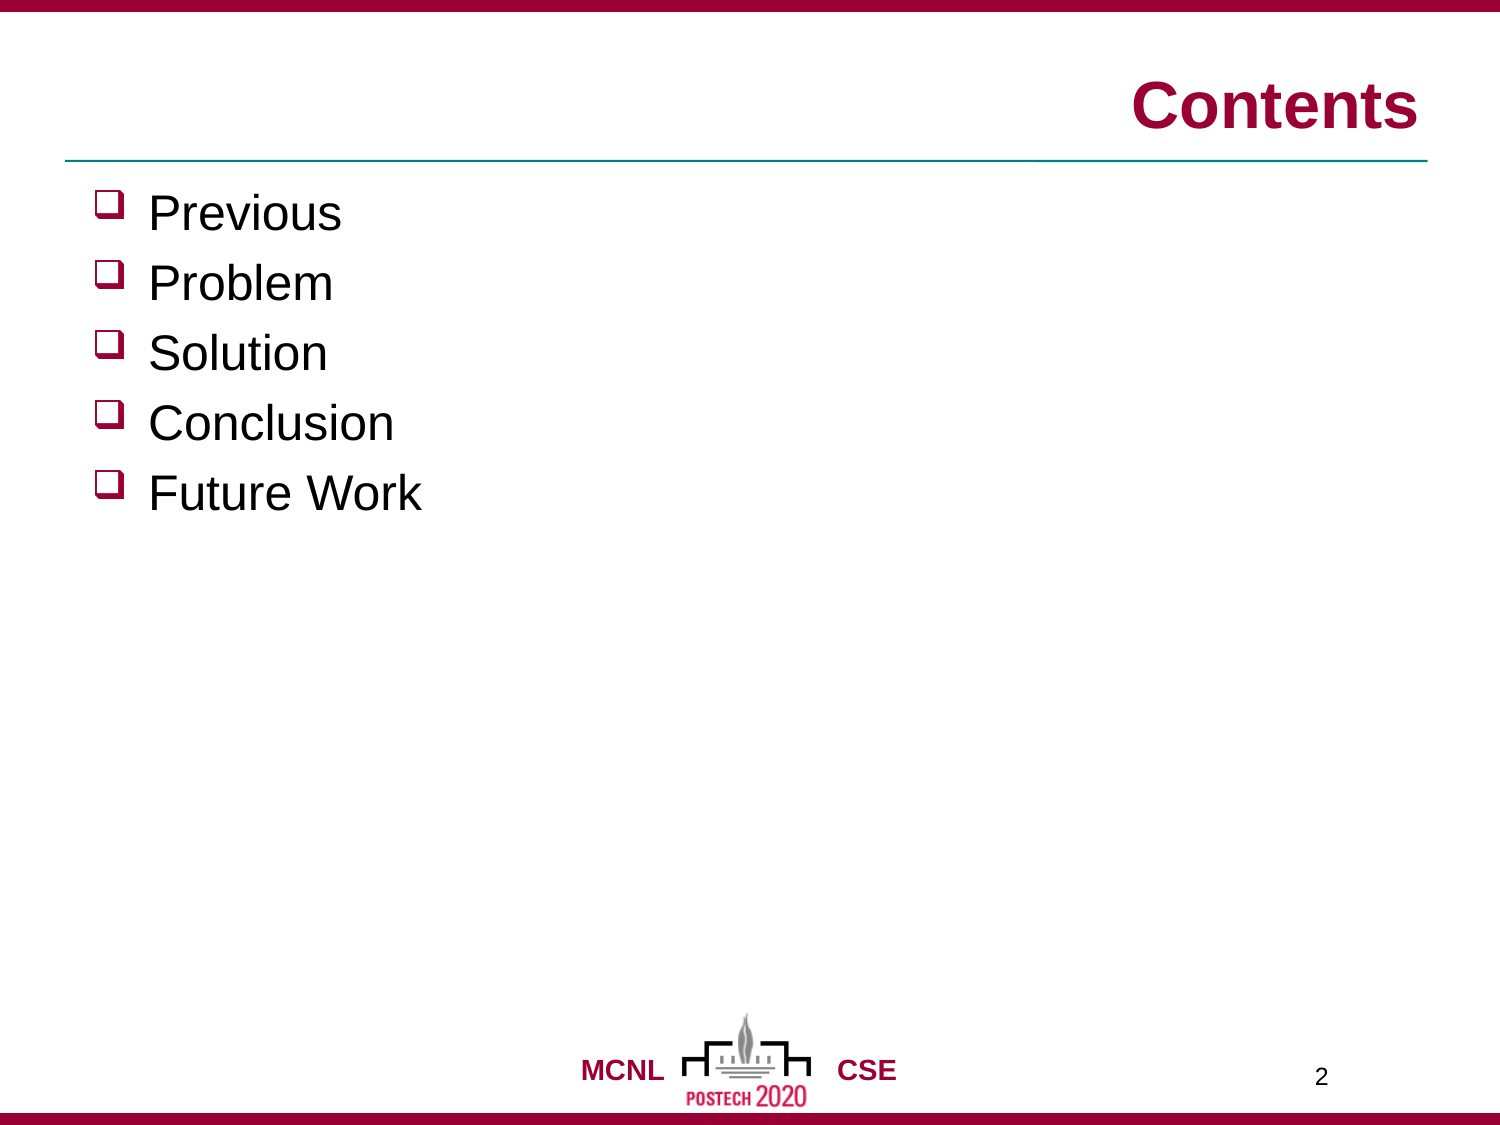

# Contents
Previous
Problem
Solution
Conclusion
Future Work
2